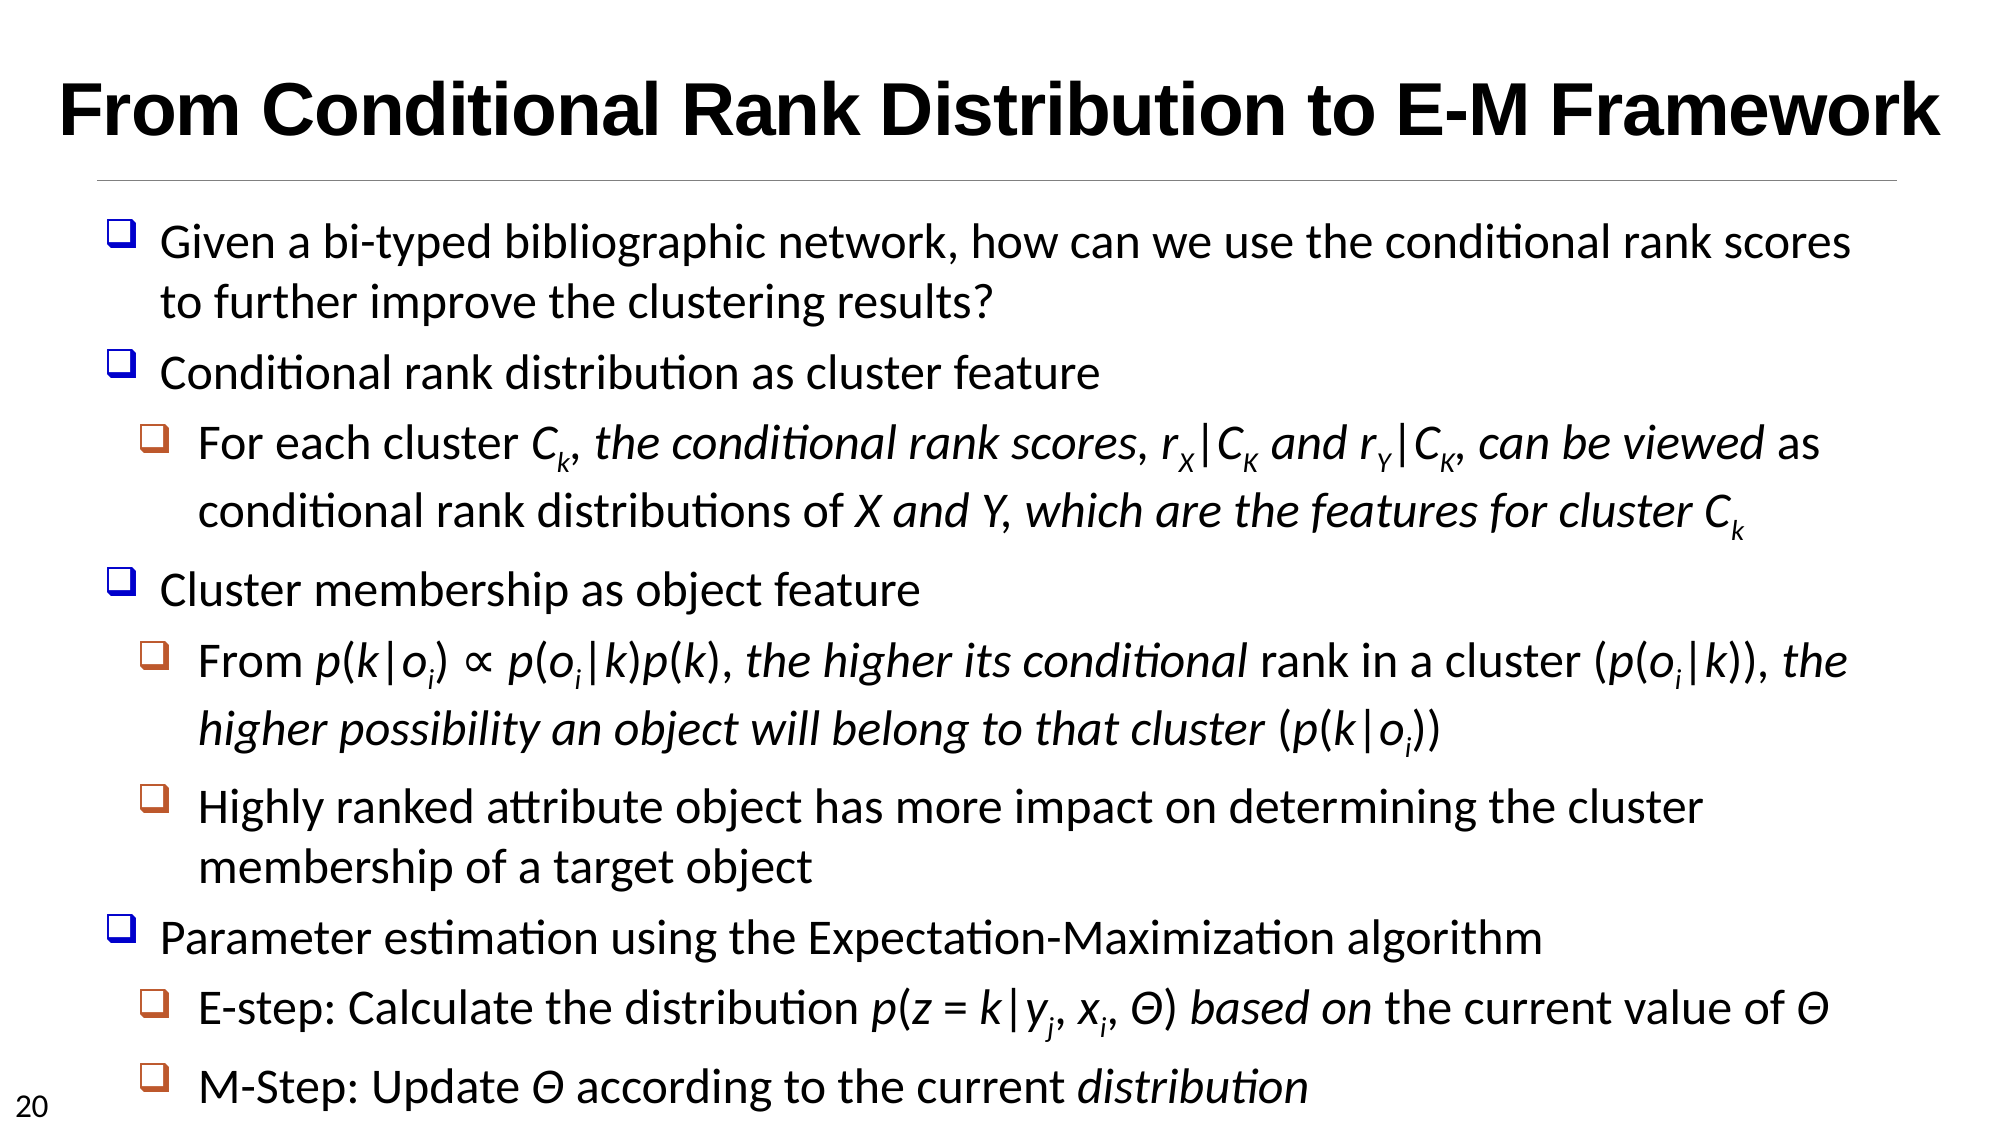

# From Conditional Rank Distribution to E-M Framework
Given a bi-typed bibliographic network, how can we use the conditional rank scores to further improve the clustering results?
Conditional rank distribution as cluster feature
For each cluster Ck, the conditional rank scores, rX|CK  and rY|CK, can be viewed as conditional rank distributions of X and Y, which are the features for cluster Ck
Cluster membership as object feature
From p(k|oi) ∝ p(oi|k)p(k), the higher its conditional rank in a cluster (p(oi|k)), the higher possibility an object will belong to that cluster (p(k|oi))
Highly ranked attribute object has more impact on determining the cluster membership of a target object
Parameter estimation using the Expectation-Maximization algorithm
E-step: Calculate the distribution p(z = k|yj, xi, Θ) based on the current value of Θ
M-Step: Update Θ according to the current distribution